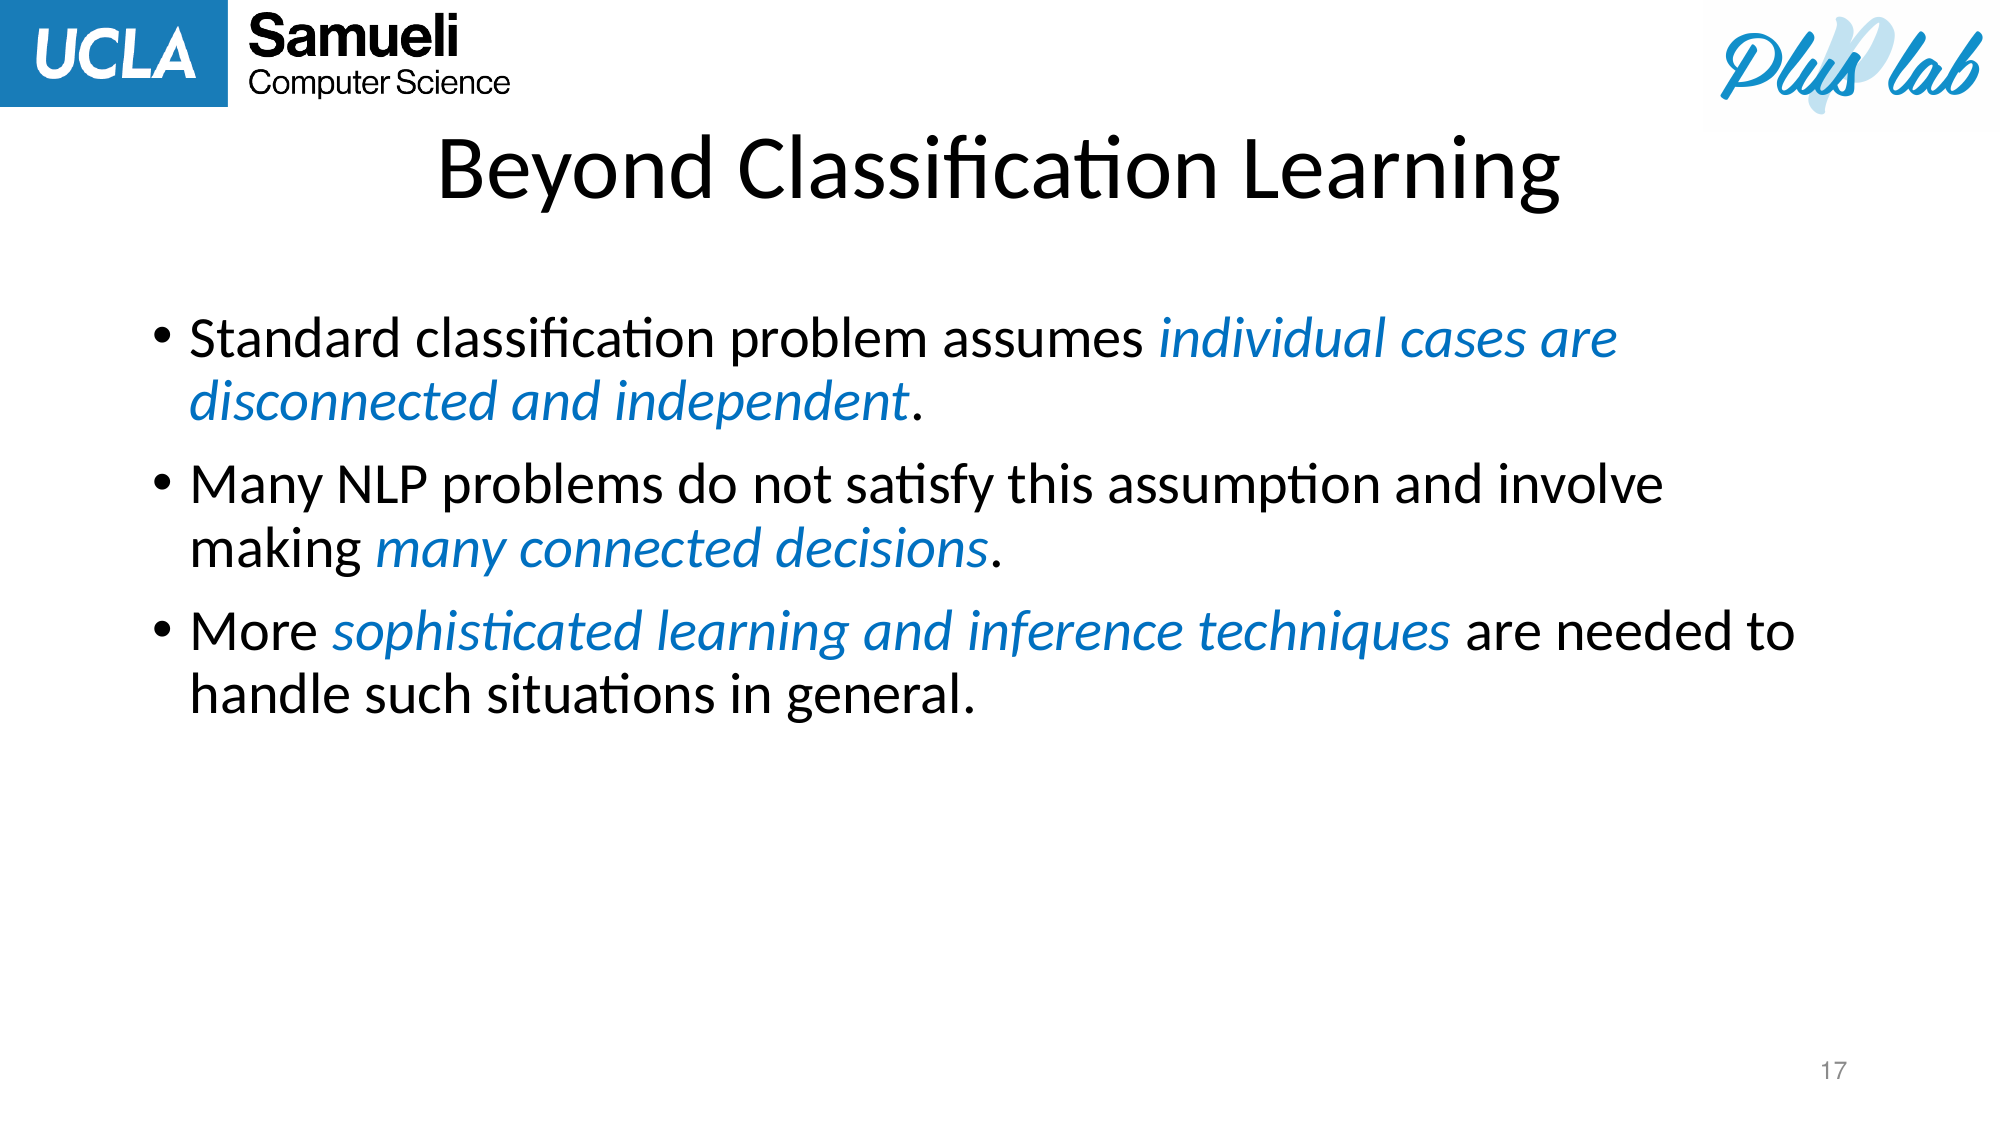

# Beyond Classification Learning
Standard classification problem assumes individual cases are disconnected and independent.
Many NLP problems do not satisfy this assumption and involve making many connected decisions.
More sophisticated learning and inference techniques are needed to handle such situations in general.
17